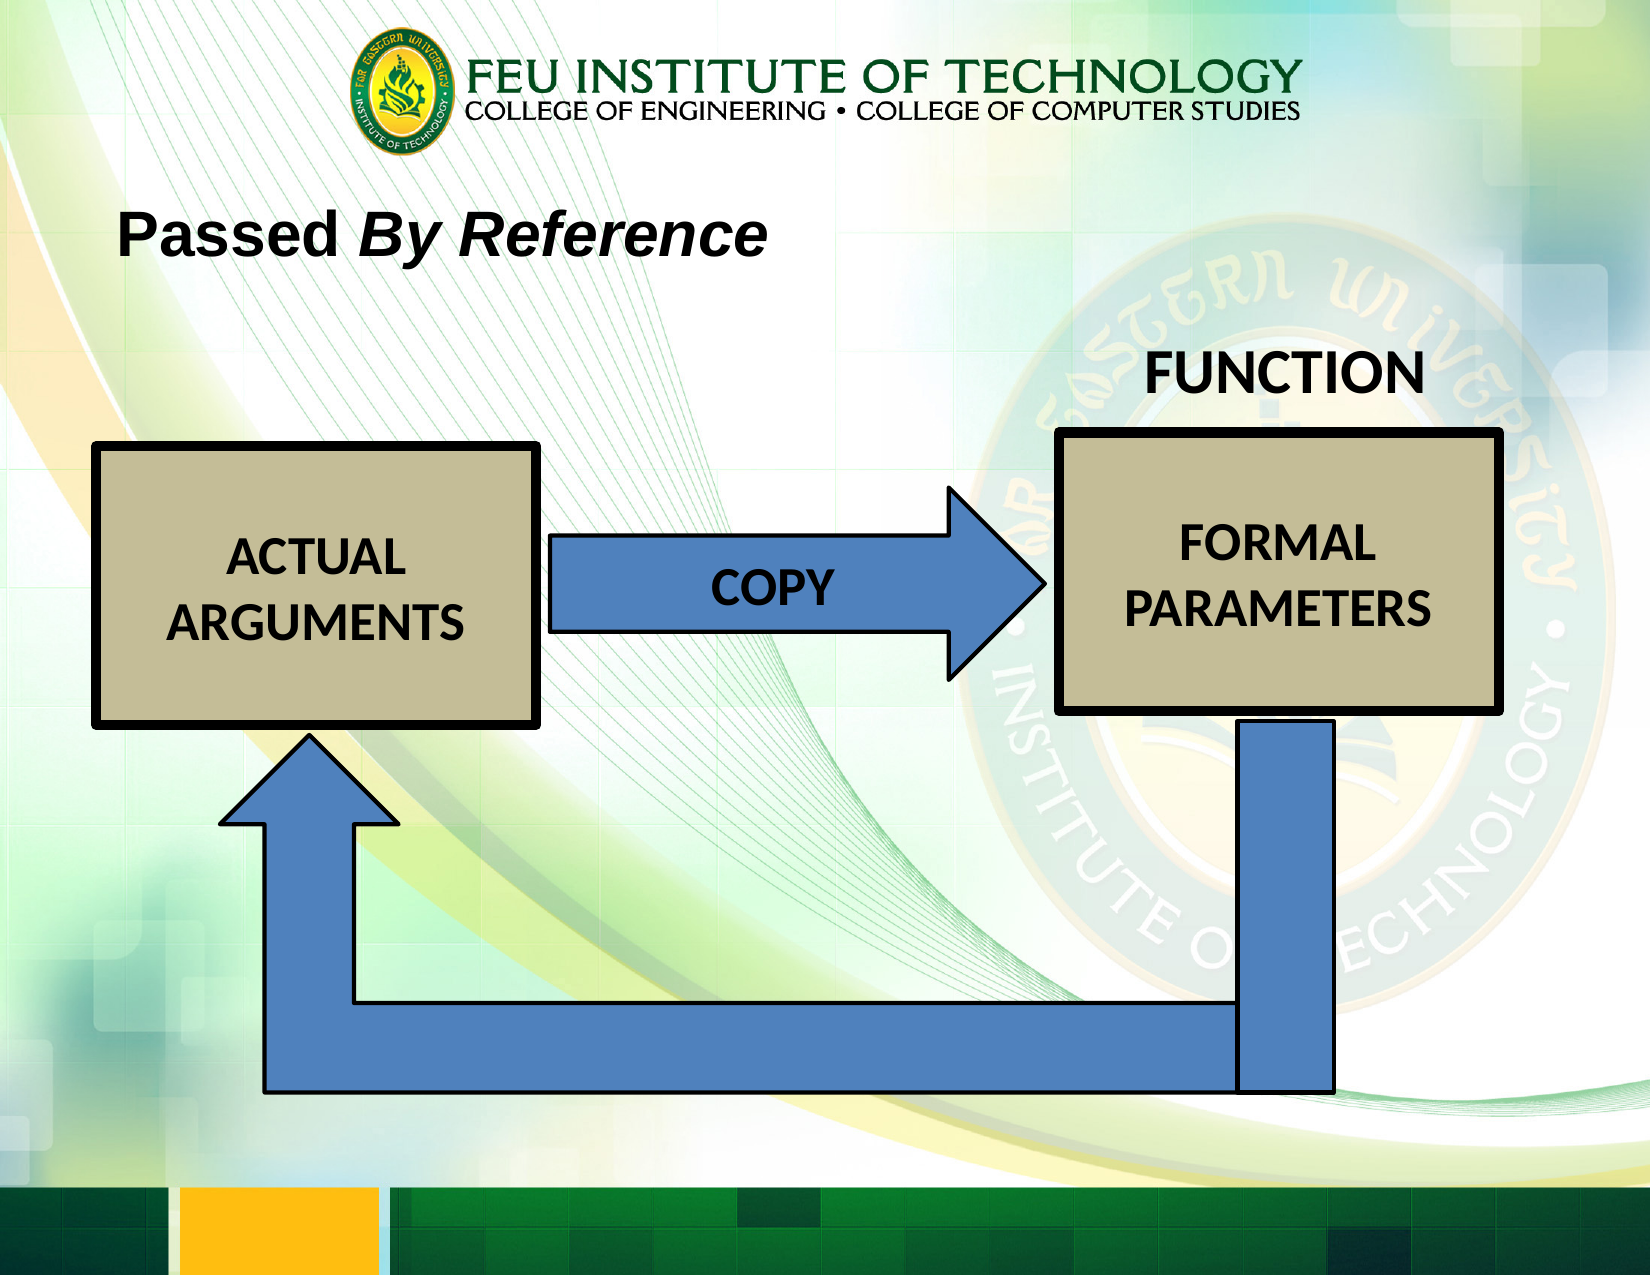

Passed By Reference
FUNCTION

FORMAL PARAMETERS

ACTUAL
ARGUMENTS

COPY